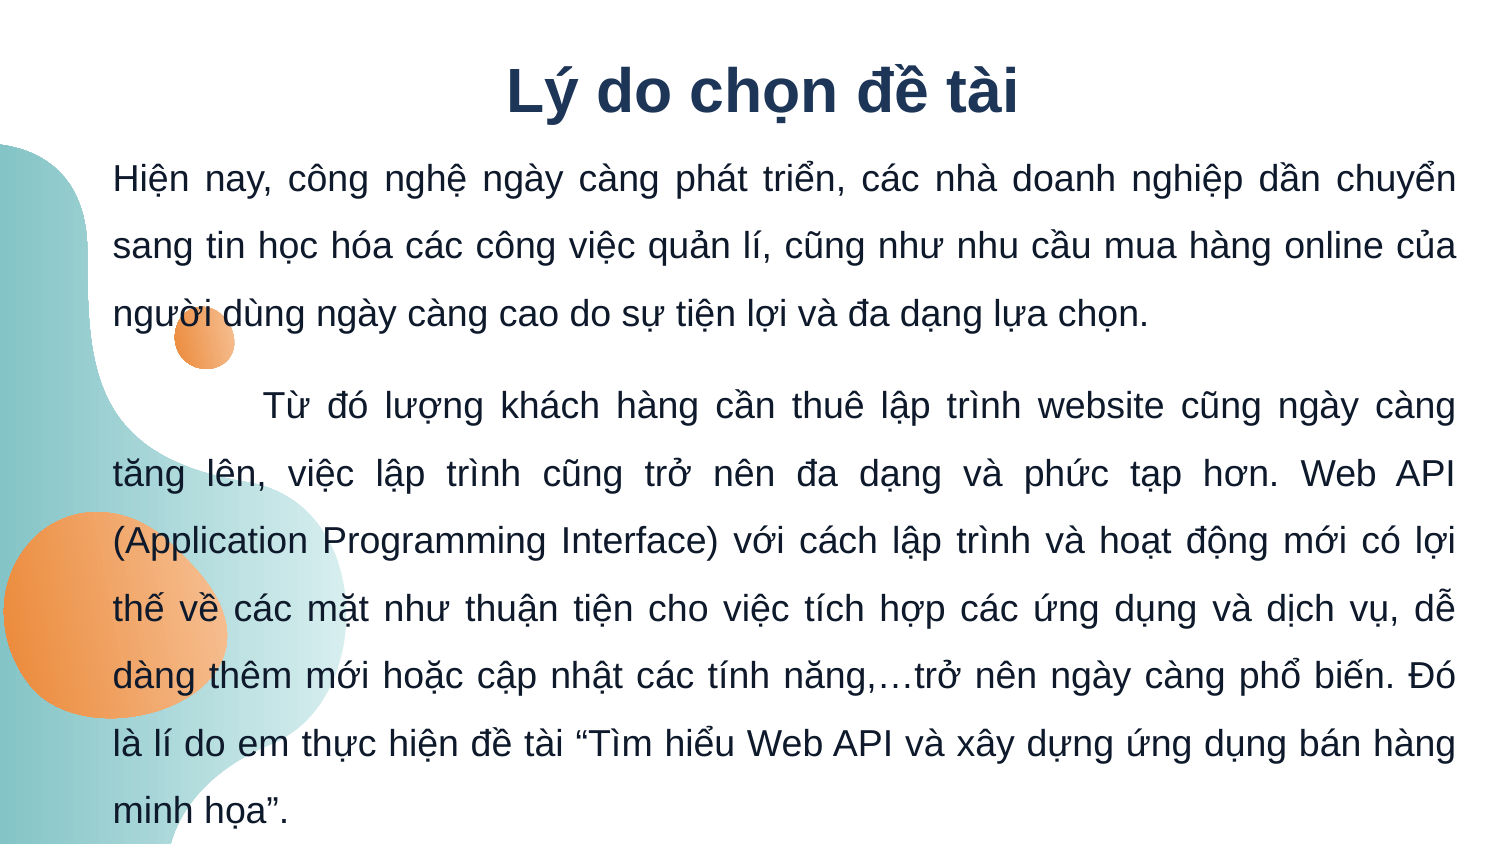

# Lý do chọn đề tài
Hiện nay, công nghệ ngày càng phát triển, các nhà doanh nghiệp dần chuyển sang tin học hóa các công việc quản lí, cũng như nhu cầu mua hàng online của người dùng ngày càng cao do sự tiện lợi và đa dạng lựa chọn.
	Từ đó lượng khách hàng cần thuê lập trình website cũng ngày càng tăng lên, việc lập trình cũng trở nên đa dạng và phức tạp hơn. Web API (Application Programming Interface) với cách lập trình và hoạt động mới có lợi thế về các mặt như thuận tiện cho việc tích hợp các ứng dụng và dịch vụ, dễ dàng thêm mới hoặc cập nhật các tính năng,…trở nên ngày càng phổ biến. Đó là lí do em thực hiện đề tài “Tìm hiểu Web API và xây dựng ứng dụng bán hàng minh họa”.